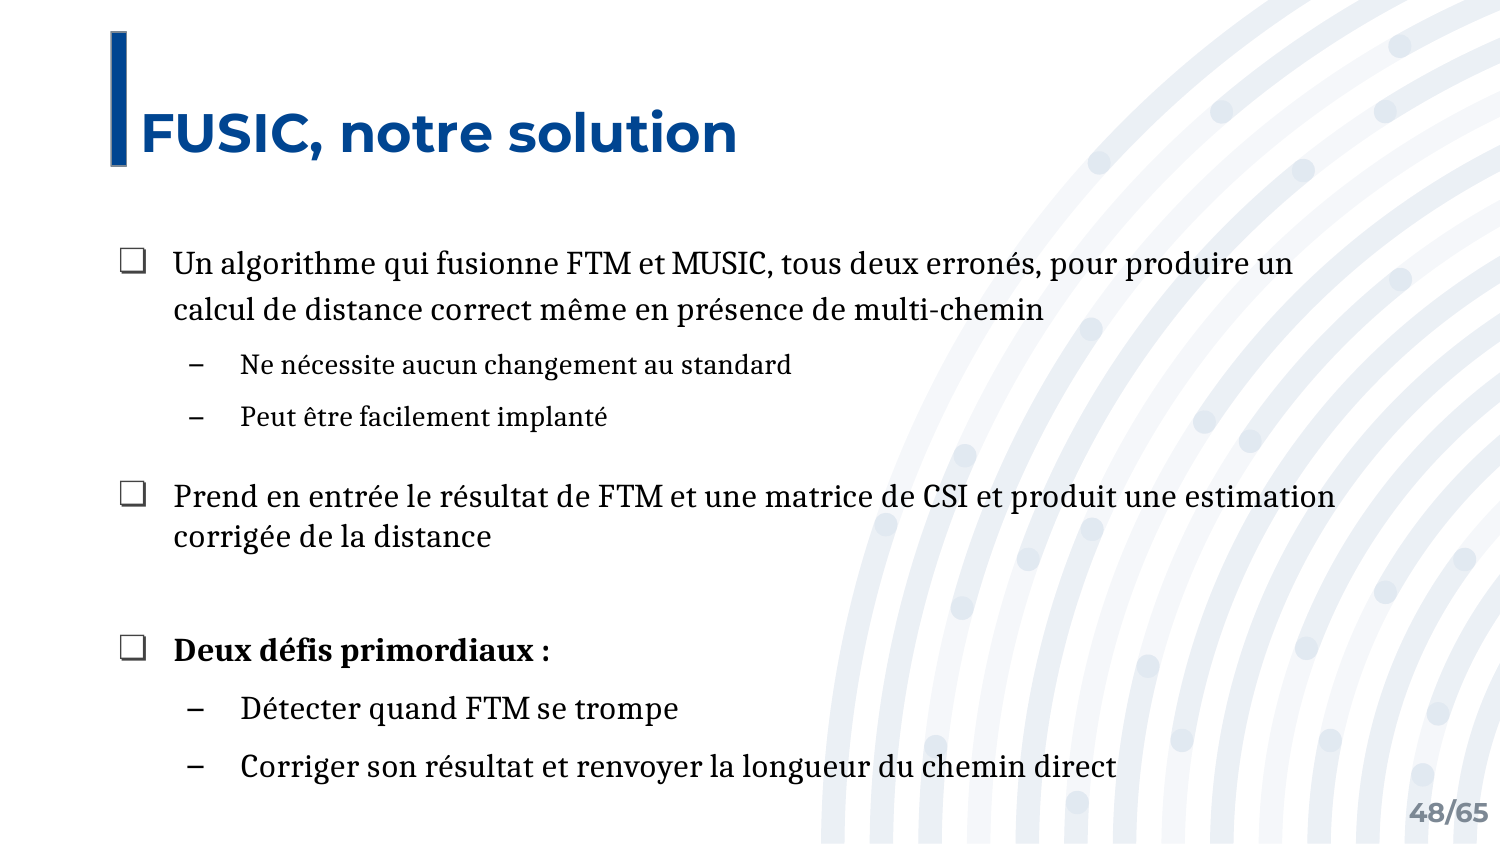

# FUSIC, notre solution
Un algorithme qui fusionne FTM et MUSIC, tous deux erronés, pour produire un calcul de distance correct même en présence de multi-chemin
Ne nécessite aucun changement au standard
Peut être facilement implanté
Prend en entrée le résultat de FTM et une matrice de CSI et produit une estimation corrigée de la distance

Deux défis primordiaux :
Détecter quand FTM se trompe
Corriger son résultat et renvoyer la longueur du chemin direct
48/65